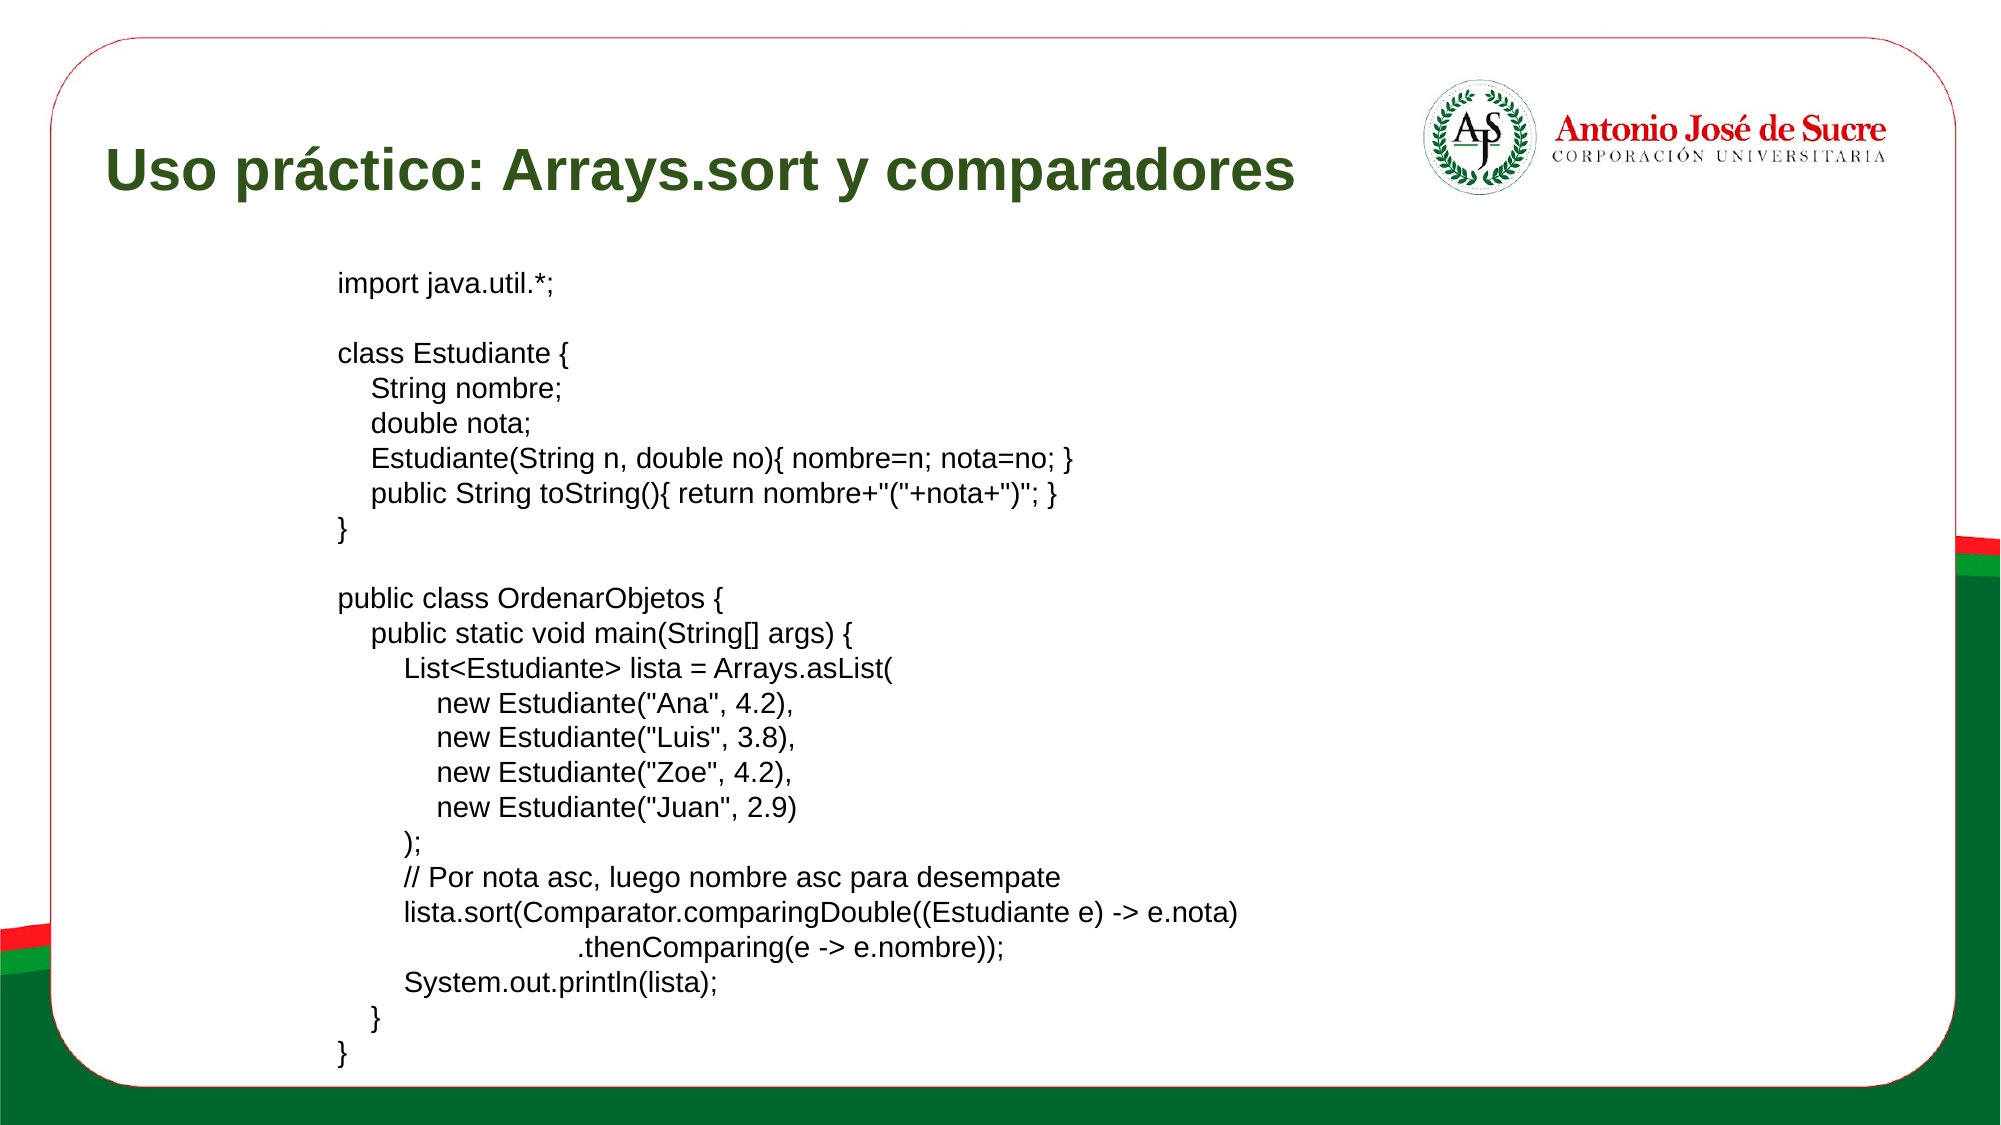

# Uso práctico: Arrays.sort y comparadores
import java.util.*;

class Estudiante {
    String nombre;
    double nota;
    Estudiante(String n, double no){ nombre=n; nota=no; }
    public String toString(){ return nombre+"("+nota+")"; }
}

public class OrdenarObjetos {
    public static void main(String[] args) {
        List<Estudiante> lista = Arrays.asList(
            new Estudiante("Ana", 4.2),
            new Estudiante("Luis", 3.8),
            new Estudiante("Zoe", 4.2),
            new Estudiante("Juan", 2.9)
        );
        // Por nota asc, luego nombre asc para desempate
        lista.sort(Comparator.comparingDouble((Estudiante e) -> e.nota)
                             .thenComparing(e -> e.nombre));
        System.out.println(lista);
    }
}